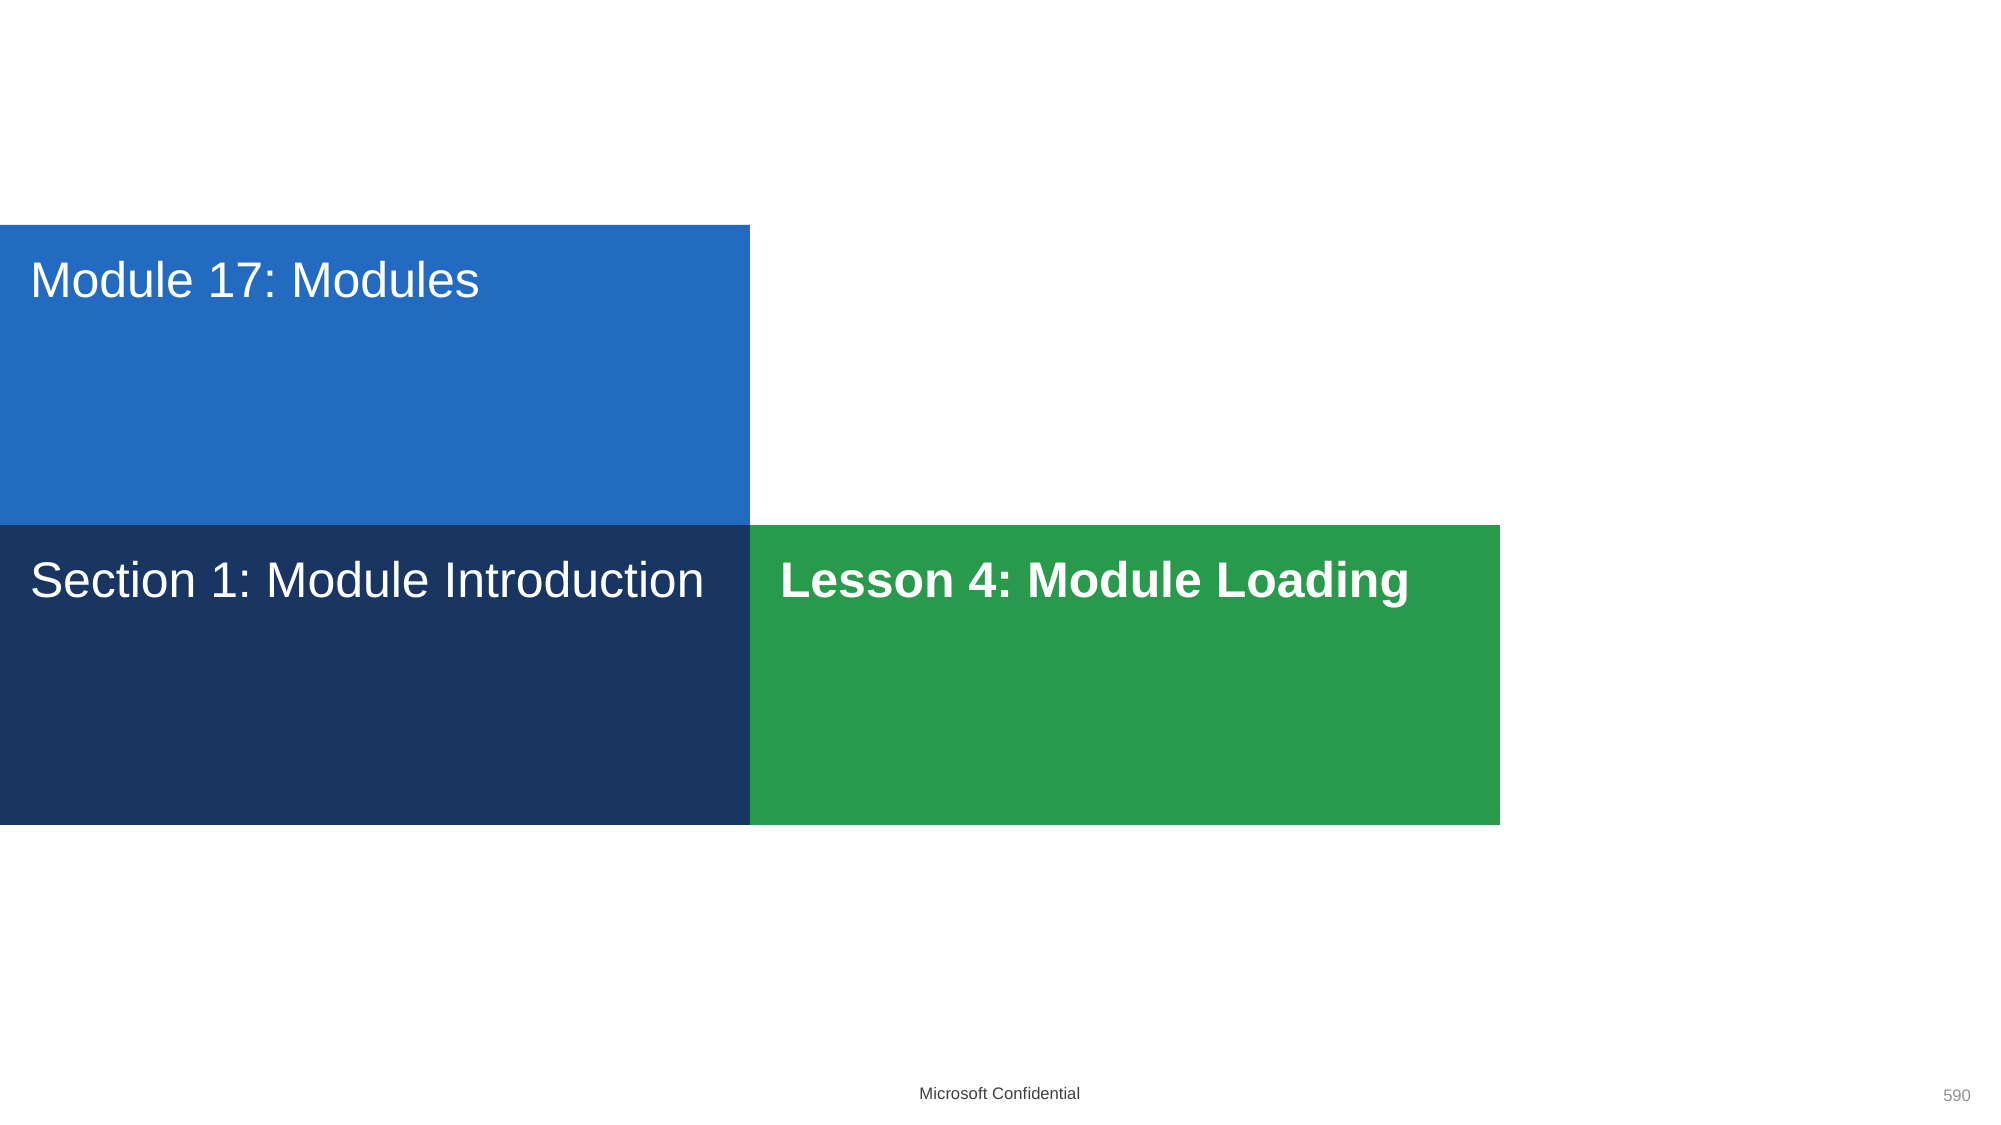

# Module 17: Modules
Section 1: Module Introduction
Lesson 4: Module Loading
590